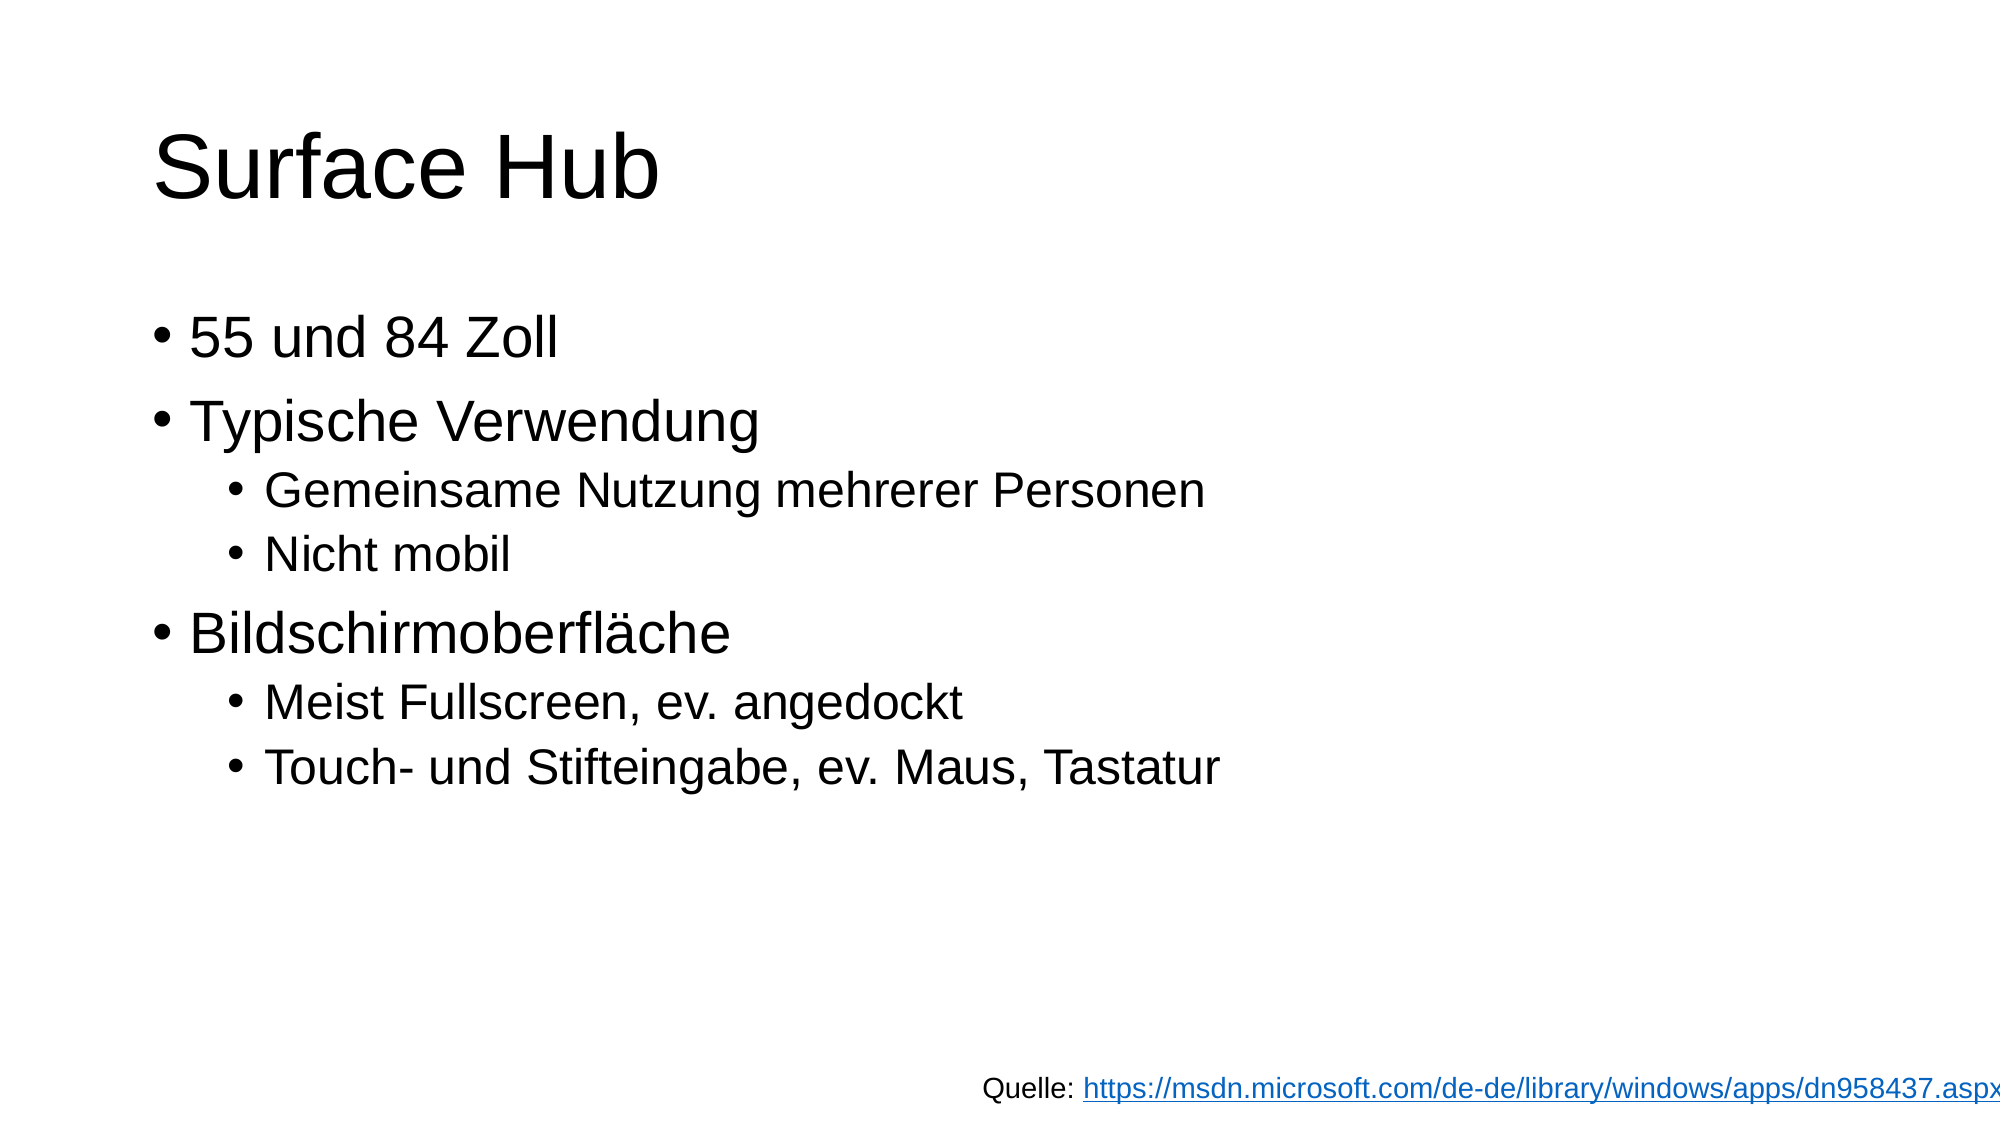

# Surface Hub
55 und 84 Zoll
Typische Verwendung
Gemeinsame Nutzung mehrerer Personen
Nicht mobil
Bildschirmoberfläche
Meist Fullscreen, ev. angedockt
Touch- und Stifteingabe, ev. Maus, Tastatur
Quelle: https://msdn.microsoft.com/de-de/library/windows/apps/dn958437.aspx